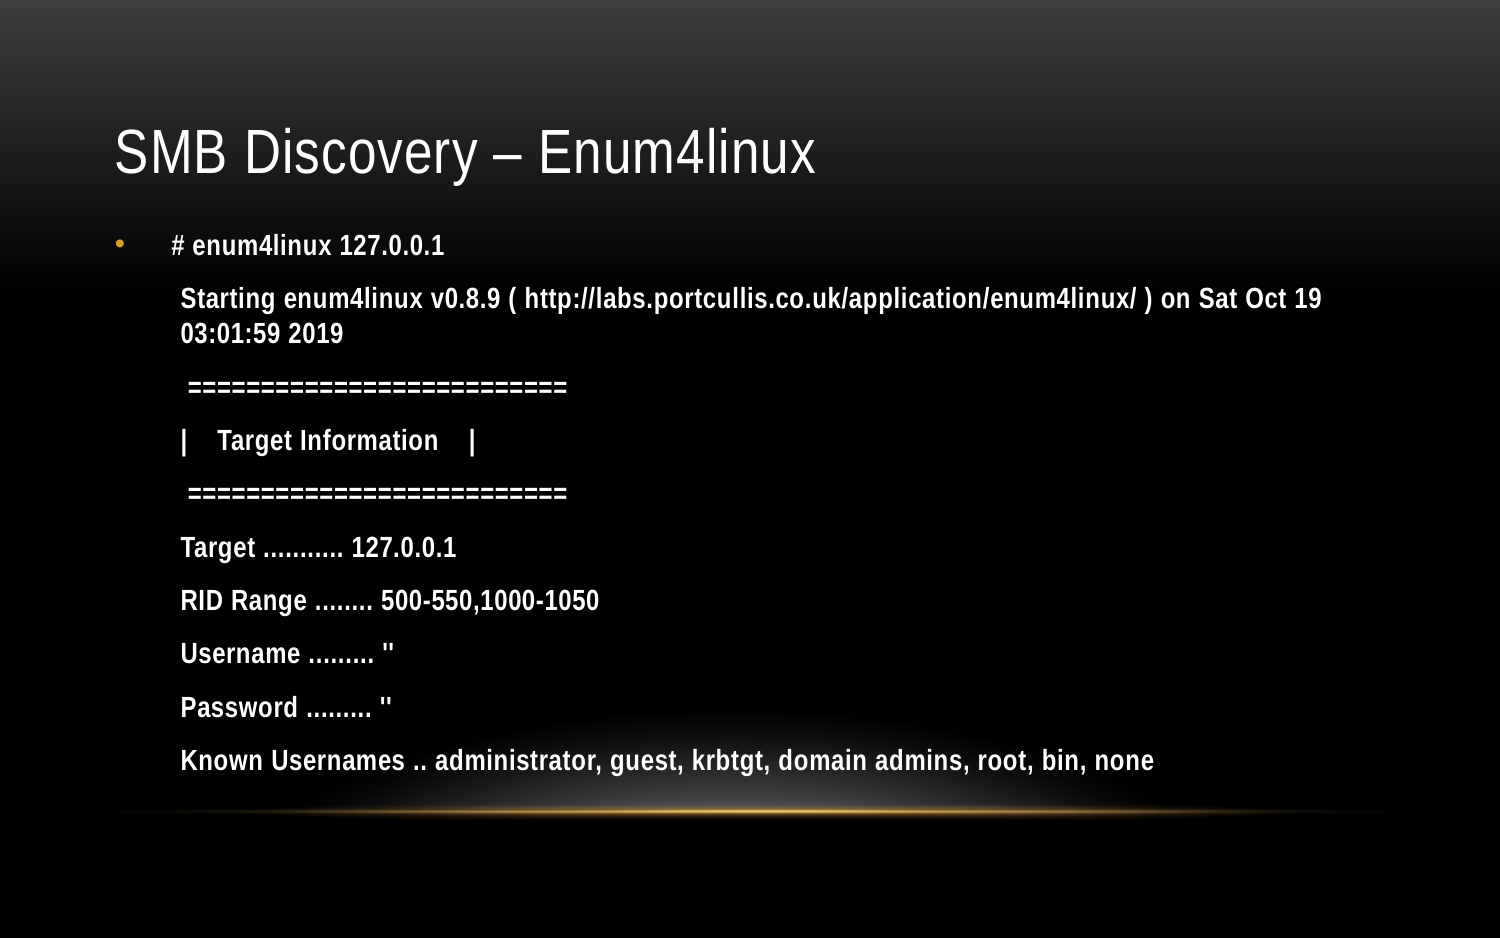

# SMB Discovery – Enum4linux
# enum4linux 127.0.0.1
Starting enum4linux v0.8.9 ( http://labs.portcullis.co.uk/application/enum4linux/ ) on Sat Oct 19 03:01:59 2019
 ==========================
|    Target Information    |
 ==========================
Target ........... 127.0.0.1
RID Range ........ 500-550,1000-1050
Username ......... ''
Password ......... ''
Known Usernames .. administrator, guest, krbtgt, domain admins, root, bin, none